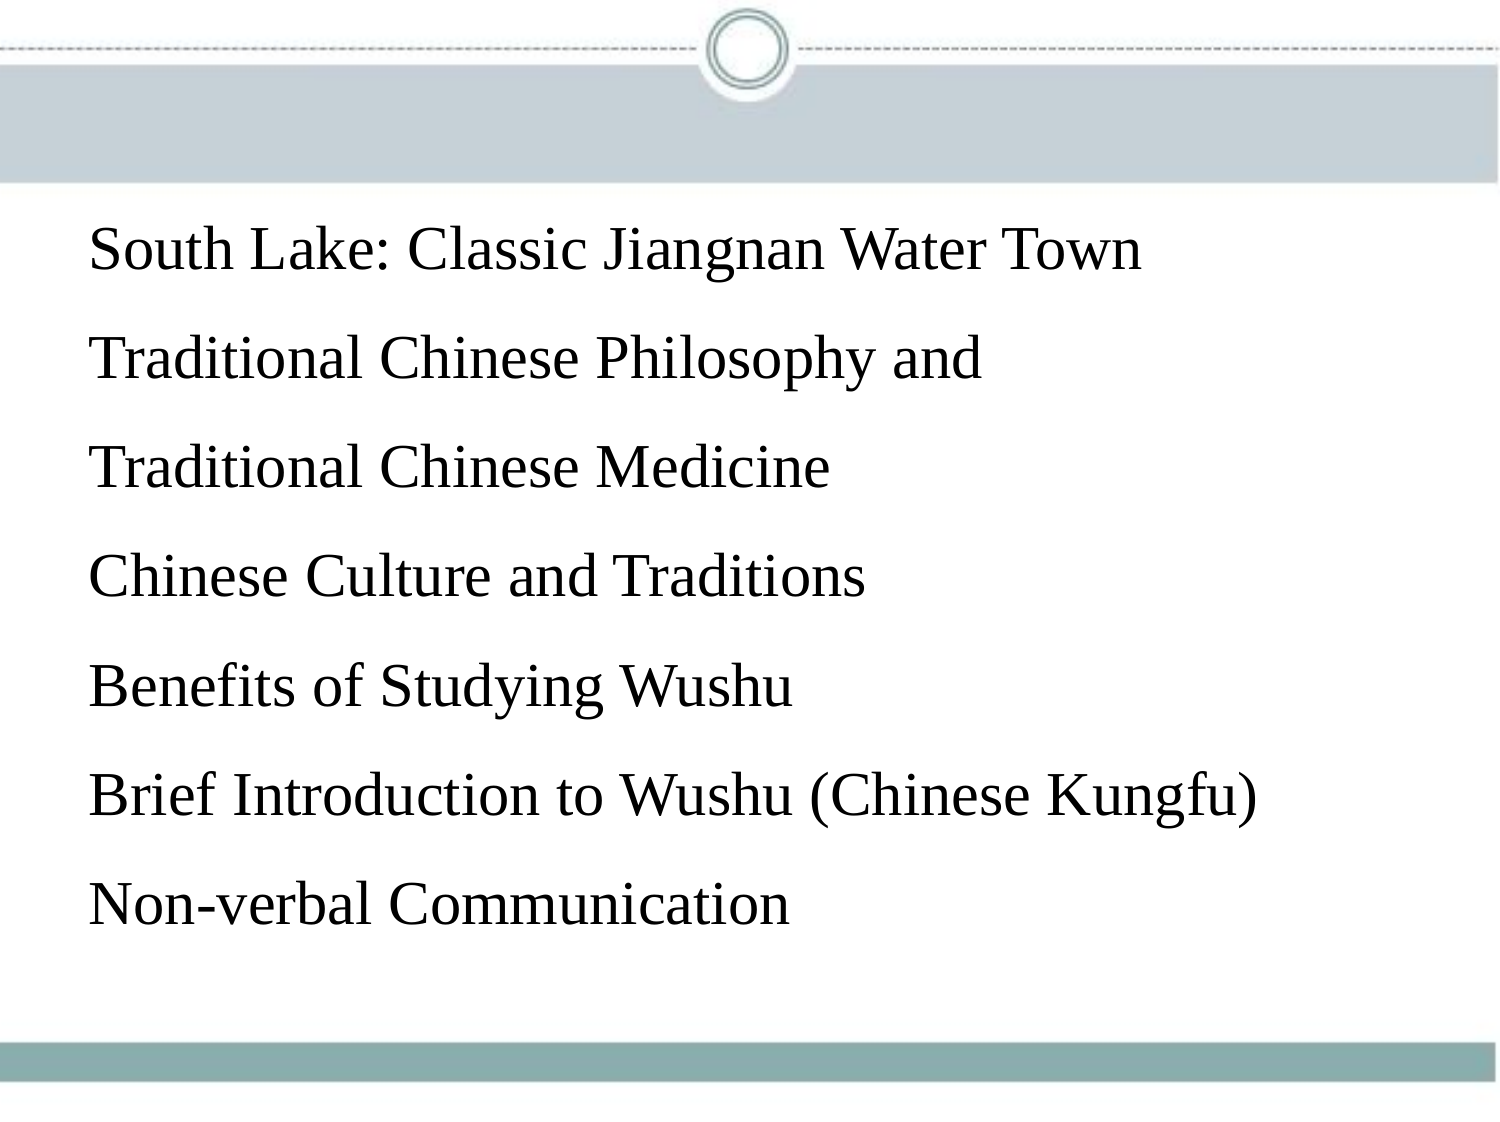

South Lake: Classic Jiangnan Water Town
Traditional Chinese Philosophy and
Traditional Chinese Medicine
Chinese Culture and Traditions
Benefits of Studying Wushu
Brief Introduction to Wushu (Chinese Kungfu)
Non-verbal Communication